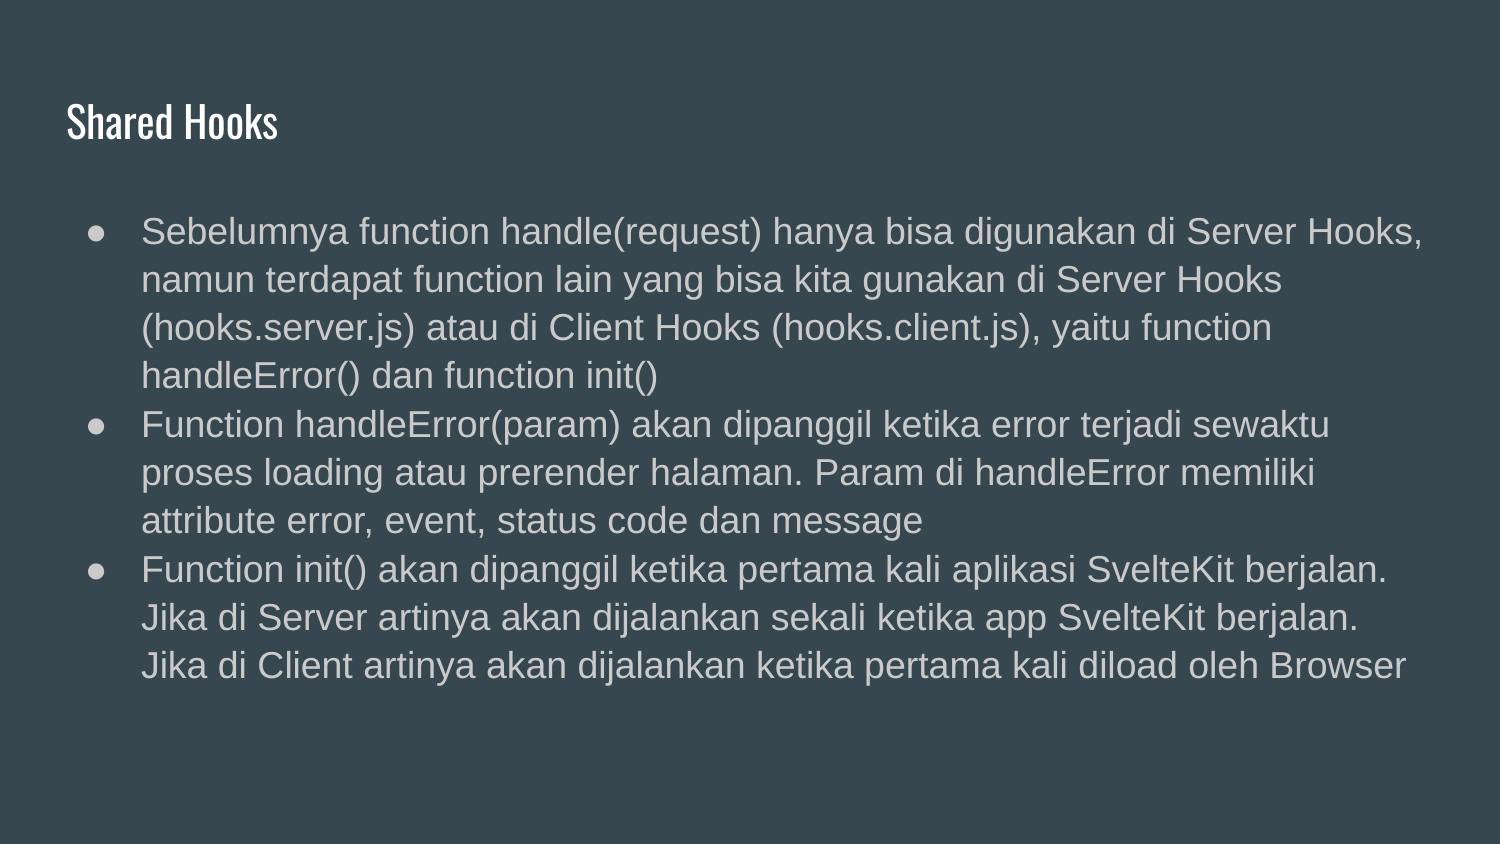

# Shared Hooks
Sebelumnya function handle(request) hanya bisa digunakan di Server Hooks, namun terdapat function lain yang bisa kita gunakan di Server Hooks (hooks.server.js) atau di Client Hooks (hooks.client.js), yaitu function handleError() dan function init()
Function handleError(param) akan dipanggil ketika error terjadi sewaktu proses loading atau prerender halaman. Param di handleError memiliki attribute error, event, status code dan message
Function init() akan dipanggil ketika pertama kali aplikasi SvelteKit berjalan. Jika di Server artinya akan dijalankan sekali ketika app SvelteKit berjalan. Jika di Client artinya akan dijalankan ketika pertama kali diload oleh Browser